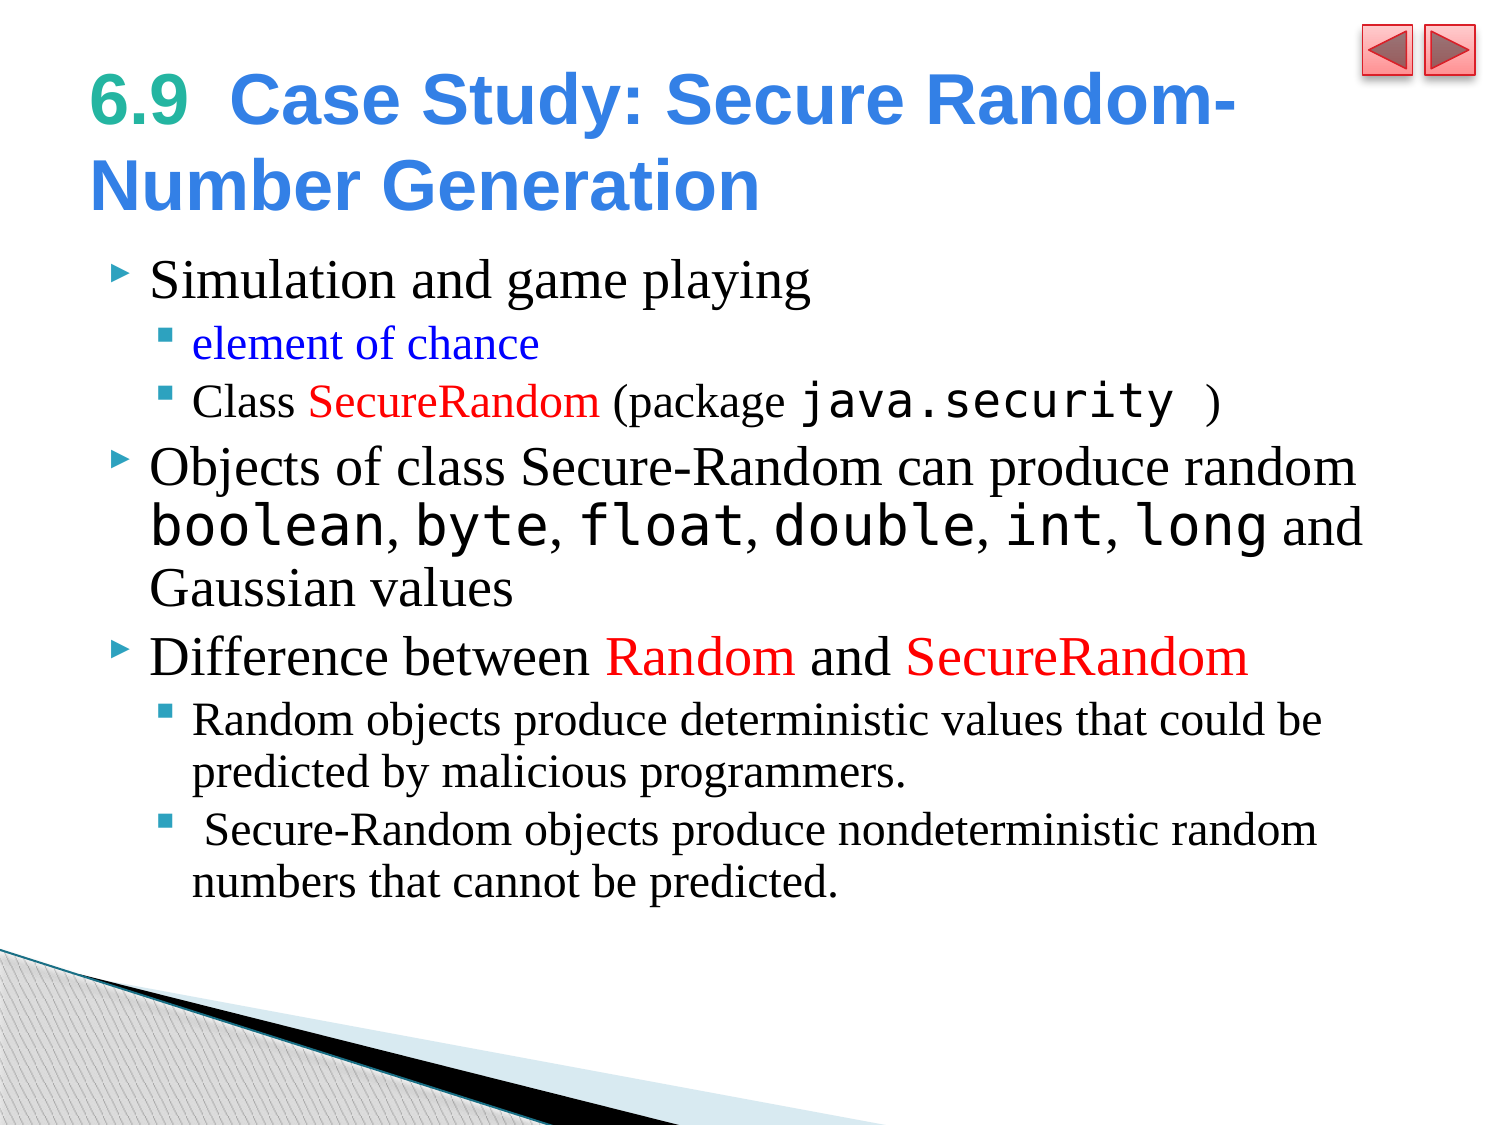

# 6.9  Case Study: Secure Random-Number Generation
Simulation and game playing
element of chance
Class SecureRandom (package java.security )
Objects of class Secure-Random can produce random boolean, byte, float, double, int, long and Gaussian values
Difference between Random and SecureRandom
Random objects produce deterministic values that could be predicted by malicious programmers.
 Secure-Random objects produce nondeterministic random numbers that cannot be predicted.